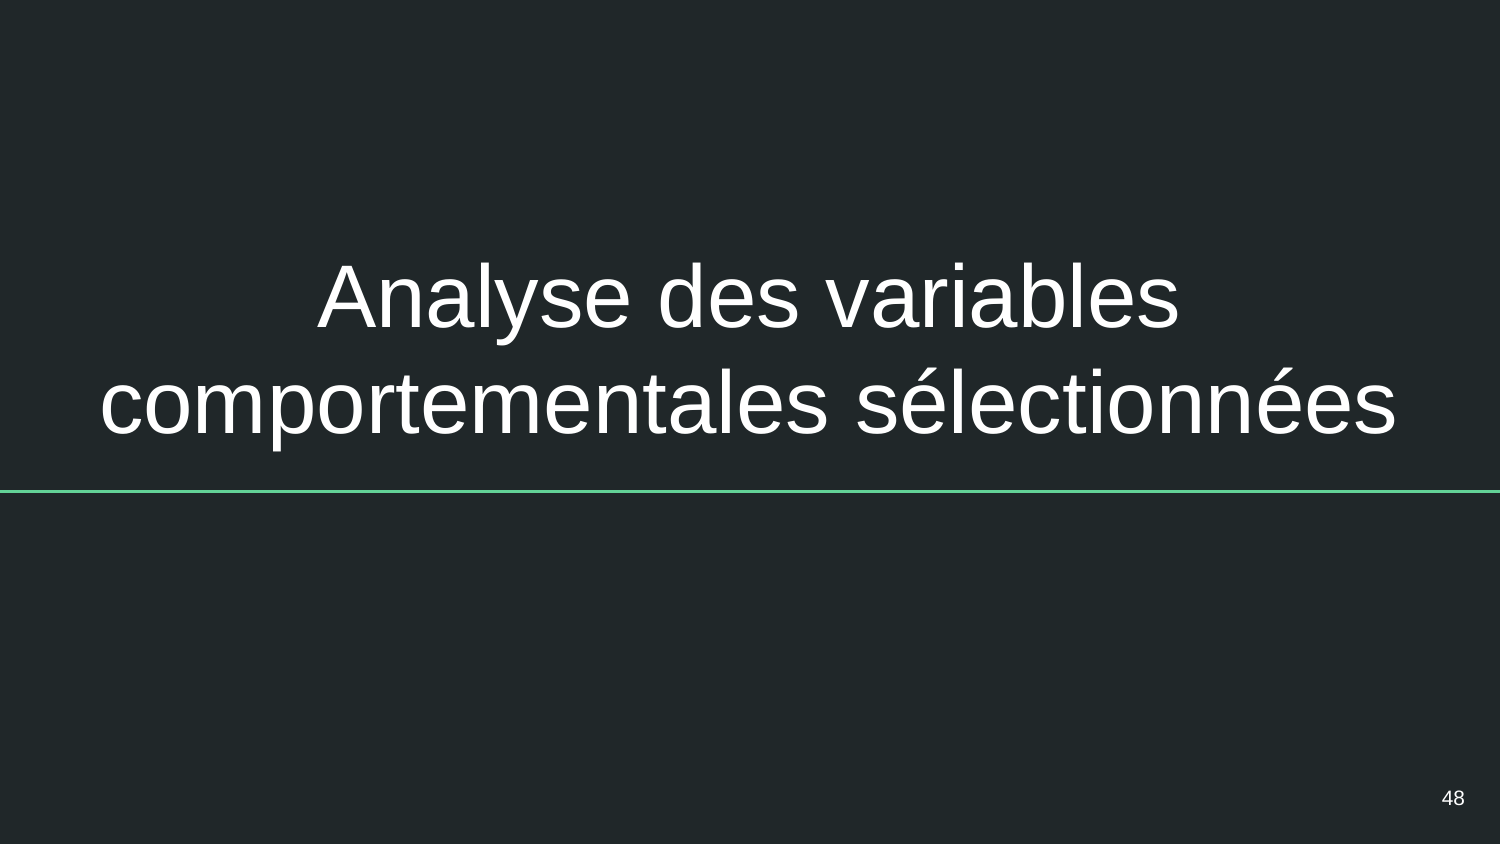

# Analyse des variables comportementales sélectionnées
48